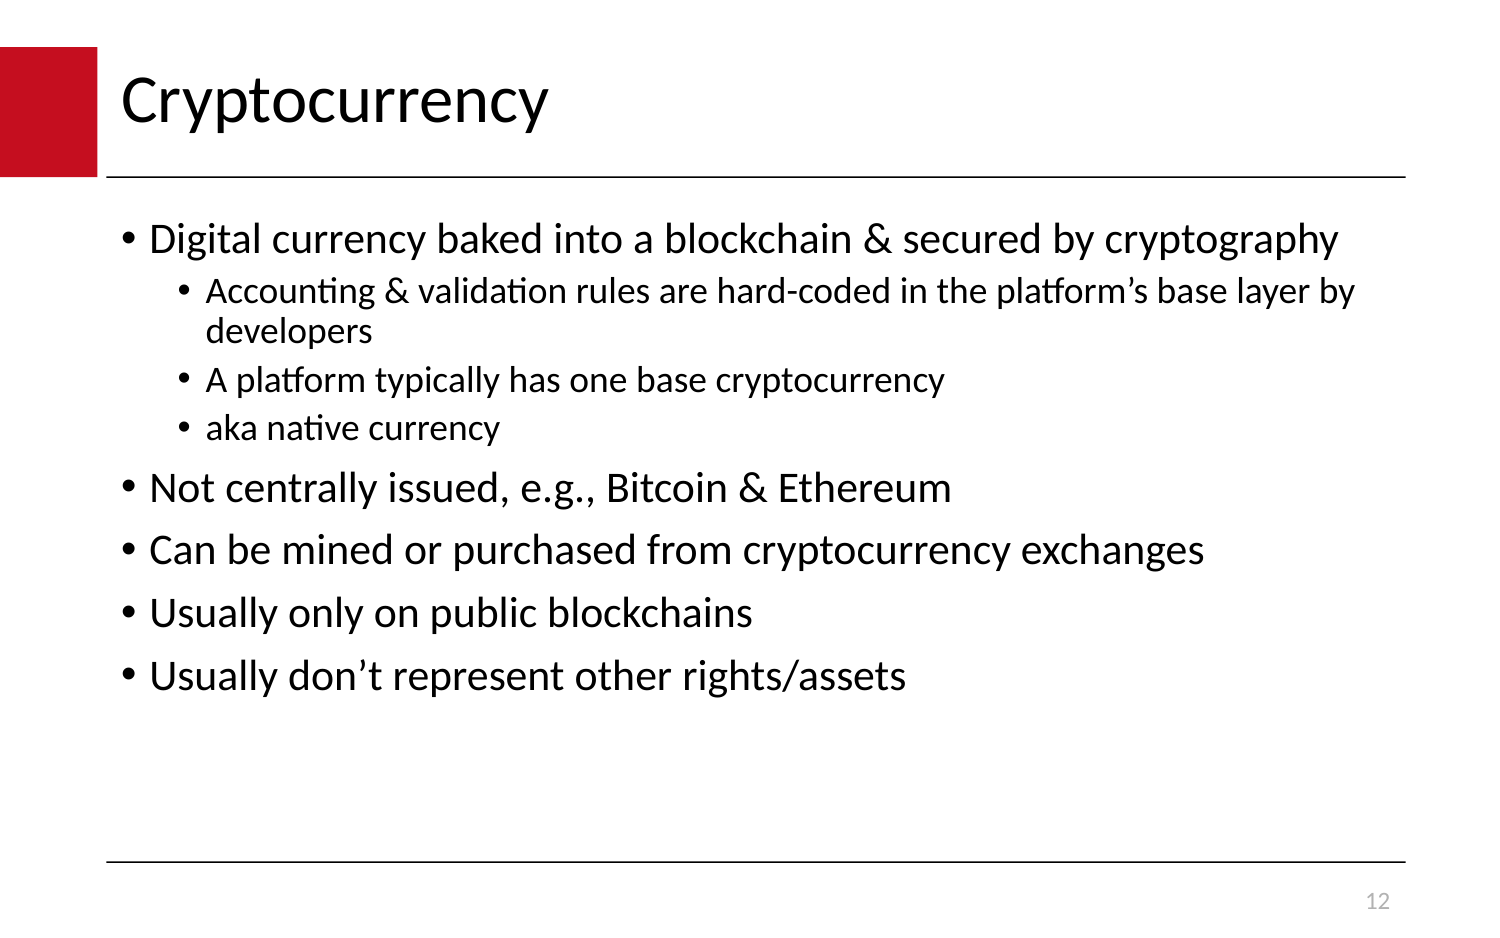

# Cryptocurrency
Digital currency baked into a blockchain & secured by cryptography
Accounting & validation rules are hard-coded in the platform’s base layer by developers
A platform typically has one base cryptocurrency
aka native currency
Not centrally issued, e.g., Bitcoin & Ethereum
Can be mined or purchased from cryptocurrency exchanges
Usually only on public blockchains
Usually don’t represent other rights/assets
12